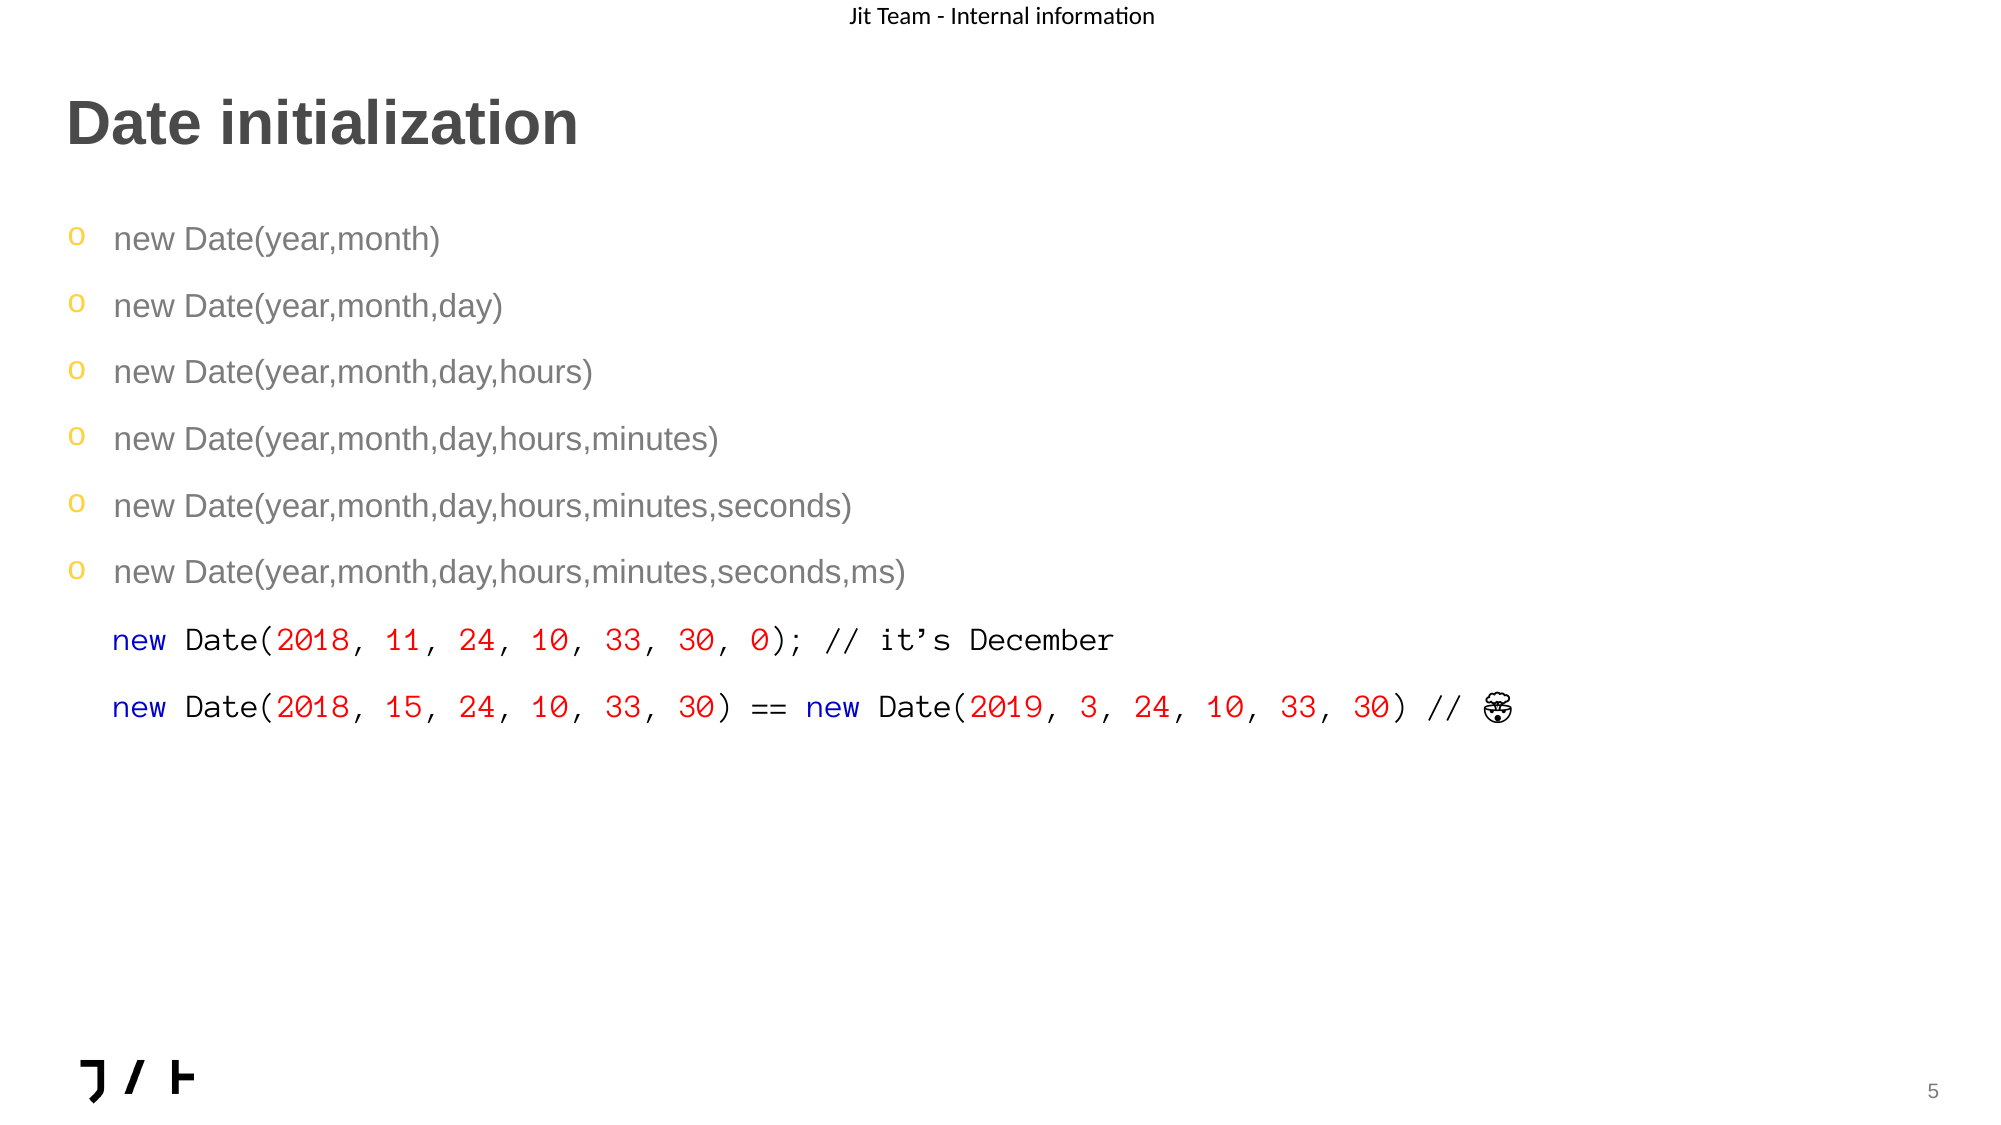

# Date initialization
new Date(year,month)
new Date(year,month,day)
new Date(year,month,day,hours)
new Date(year,month,day,hours,minutes)
new Date(year,month,day,hours,minutes,seconds)
new Date(year,month,day,hours,minutes,seconds,ms)
new Date(2018, 11, 24, 10, 33, 30, 0); // it’s December
new Date(2018, 15, 24, 10, 33, 30) == new Date(2019, 3, 24, 10, 33, 30) // 🤯

5